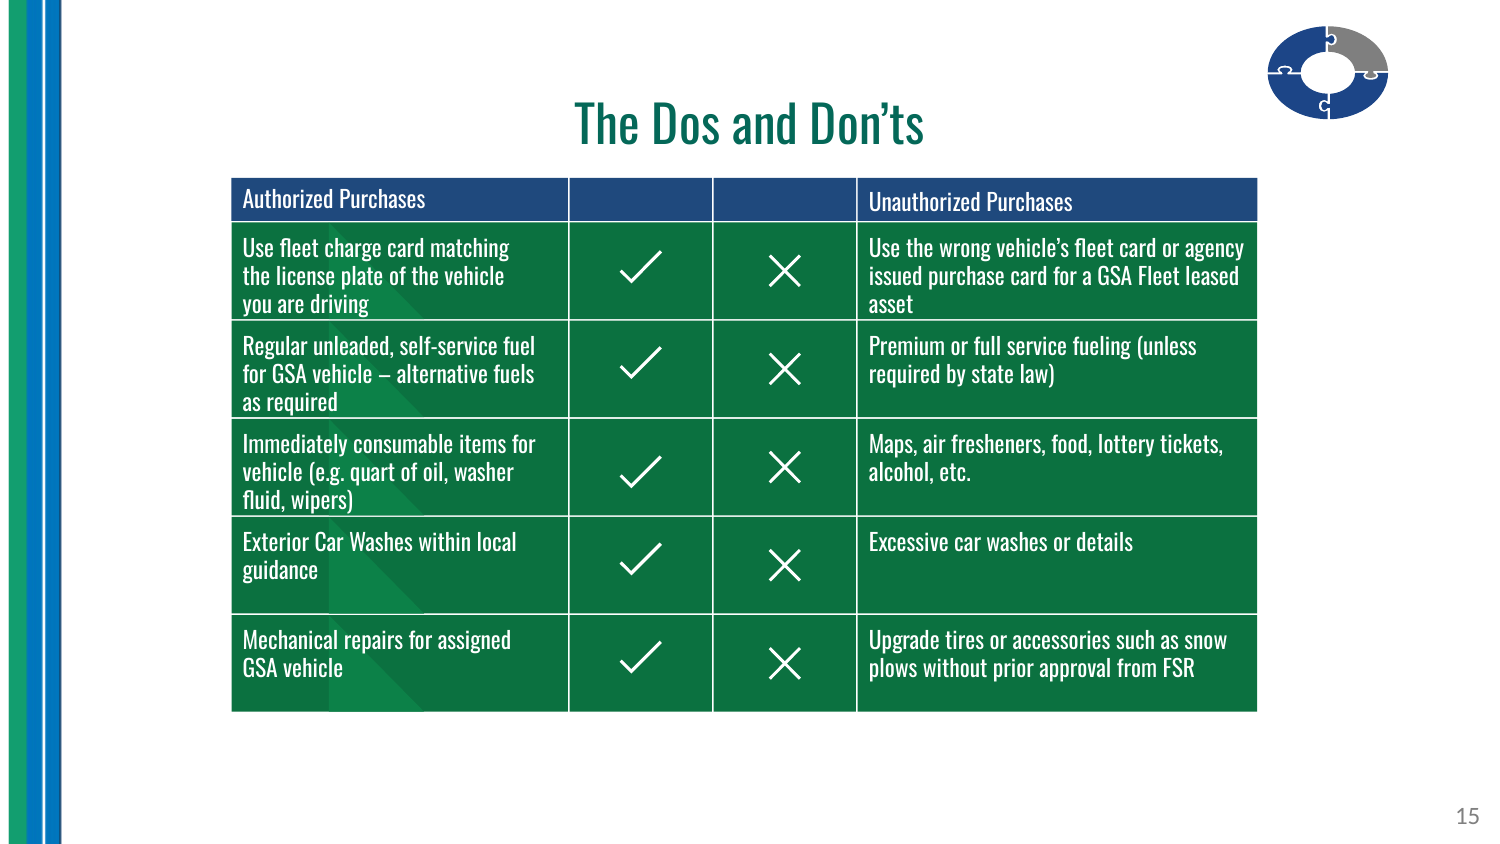

# The Dos and Don’ts

Authorized Purchases

Unauthorized Purchases

Use the wrong vehicle’s fleet card or agency issued purchase card for a GSA Fleet leased asset
Use fleet charge card matching the license plate of the vehicle you are driving

Premium or full service fueling (unless required by state law)
Regular unleaded, self-service fuel for GSA vehicle – alternative fuels as required

Maps, air fresheners, food, lottery tickets, alcohol, etc.

Immediately consumable items for vehicle (e.g. quart of oil, washer fluid, wipers)

Excessive car washes or details

Exterior Car Washes within local guidance

Mechanical repairs for assigned GSA vehicle

Upgrade tires or accessories such as snow plows without prior approval from FSR